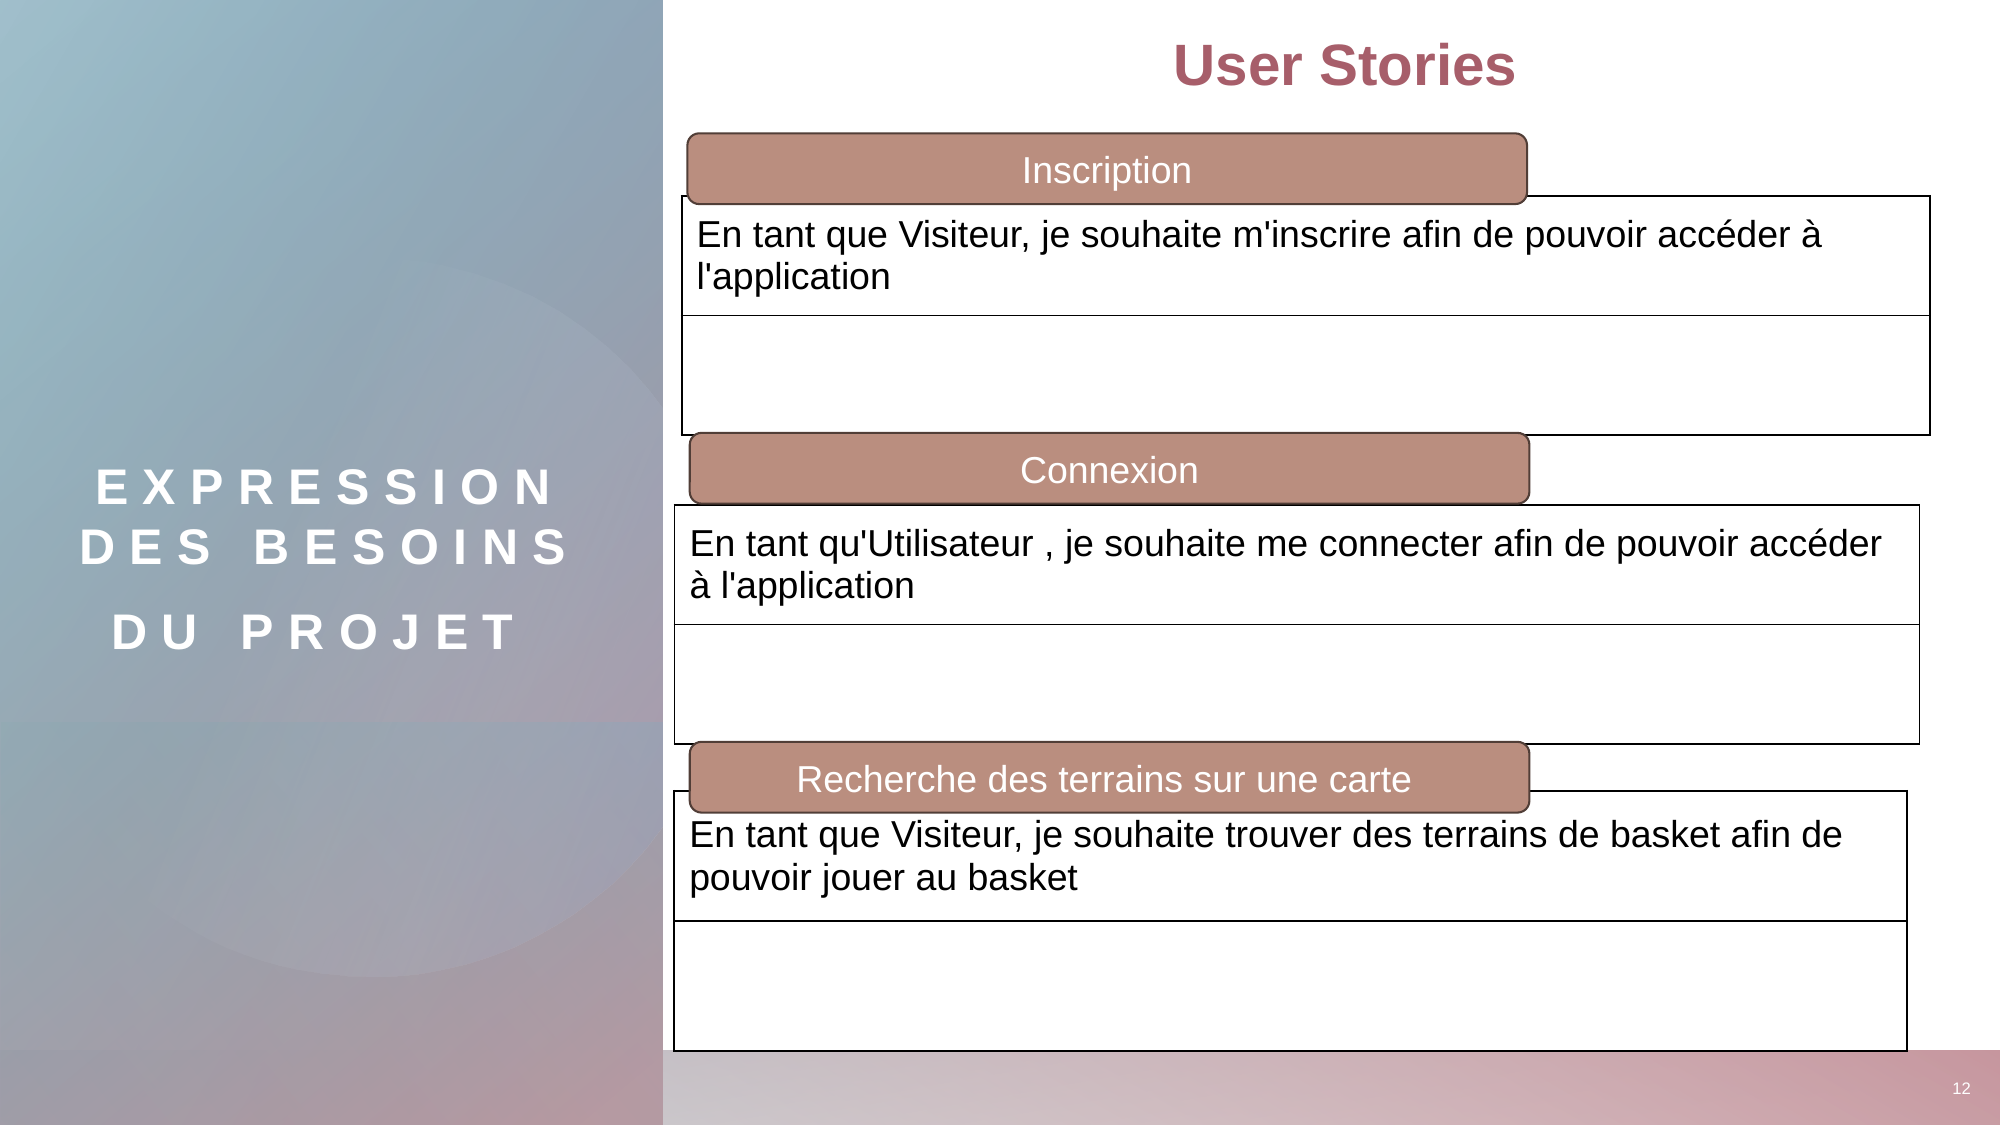

User Stories
Inscription
# Expression des besoins du Projet
| En tant que Visiteur, je souhaite m'inscrire afin de pouvoir accéder à l'application |
| --- |
|  |

Connexion
| En tant qu'Utilisateur , je souhaite me connecter afin de pouvoir accéder à l'application |
| --- |
|  |

Recherche des terrains sur une carte
| En tant que Visiteur, je souhaite trouver des terrains de basket afin de pouvoir jouer au basket |
| --- |
|  |
12